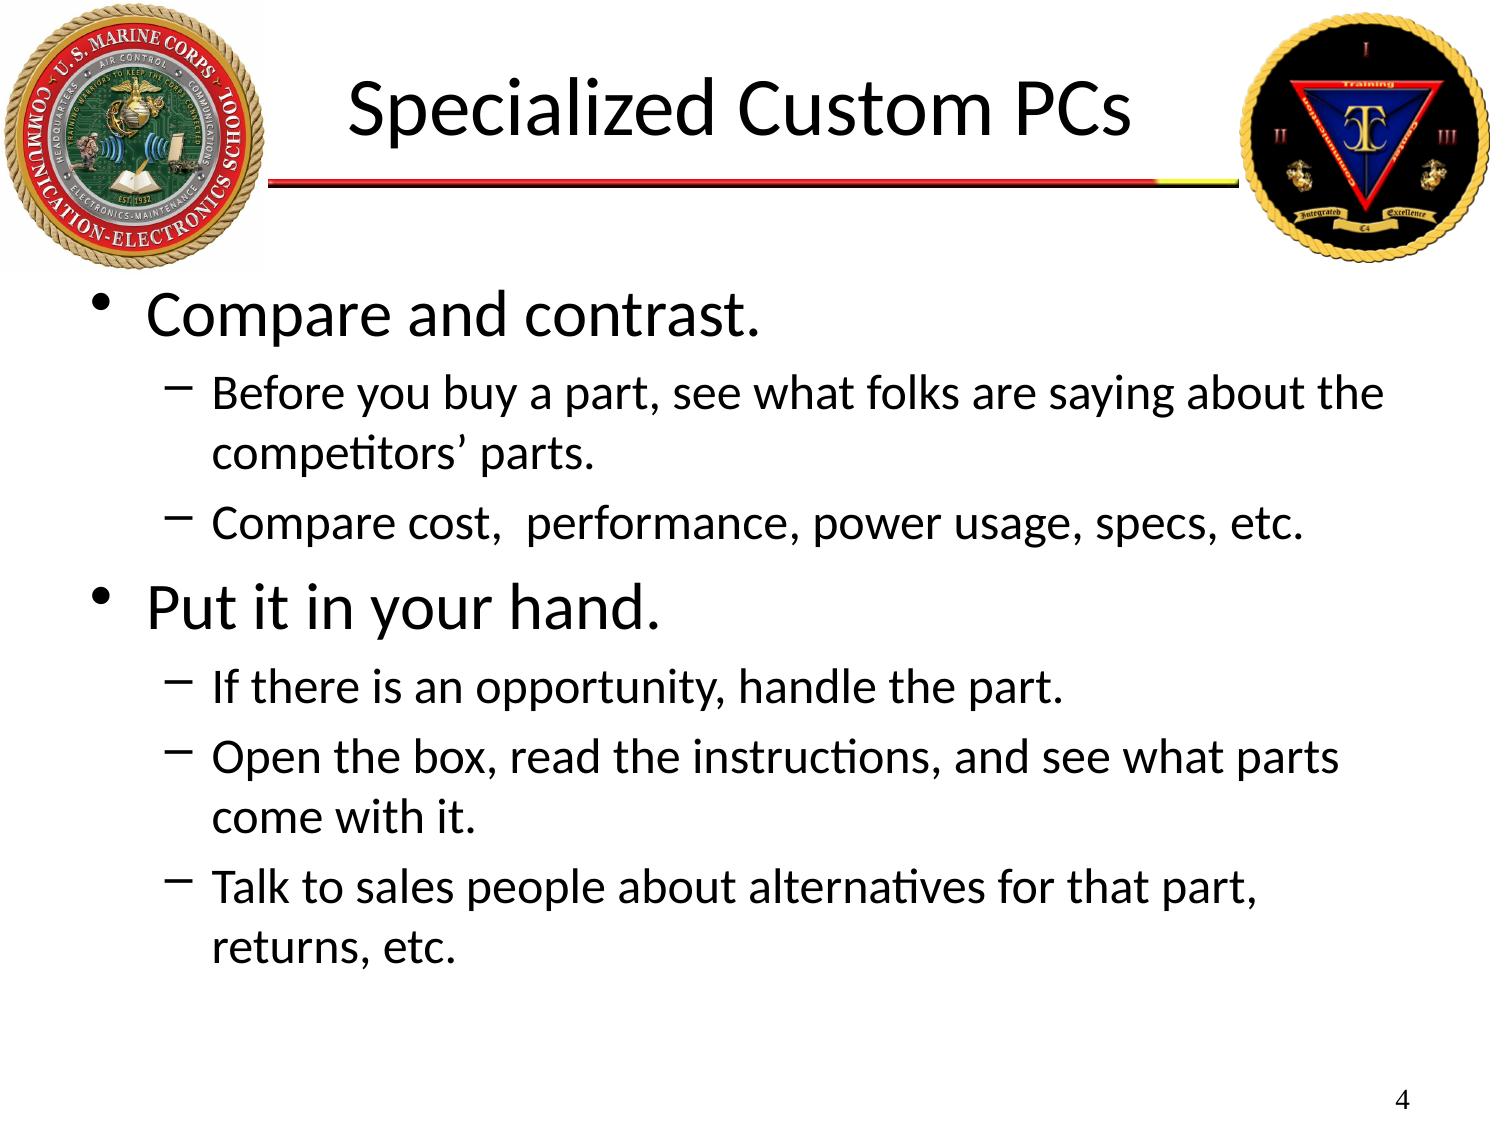

# Specialized Custom PCs
Compare and contrast.
Before you buy a part, see what folks are saying about the competitors’ parts.
Compare cost,  performance, power usage, specs, etc.
Put it in your hand.
If there is an opportunity, handle the part.
Open the box, read the instructions, and see what parts come with it.
Talk to sales people about alternatives for that part, returns, etc.